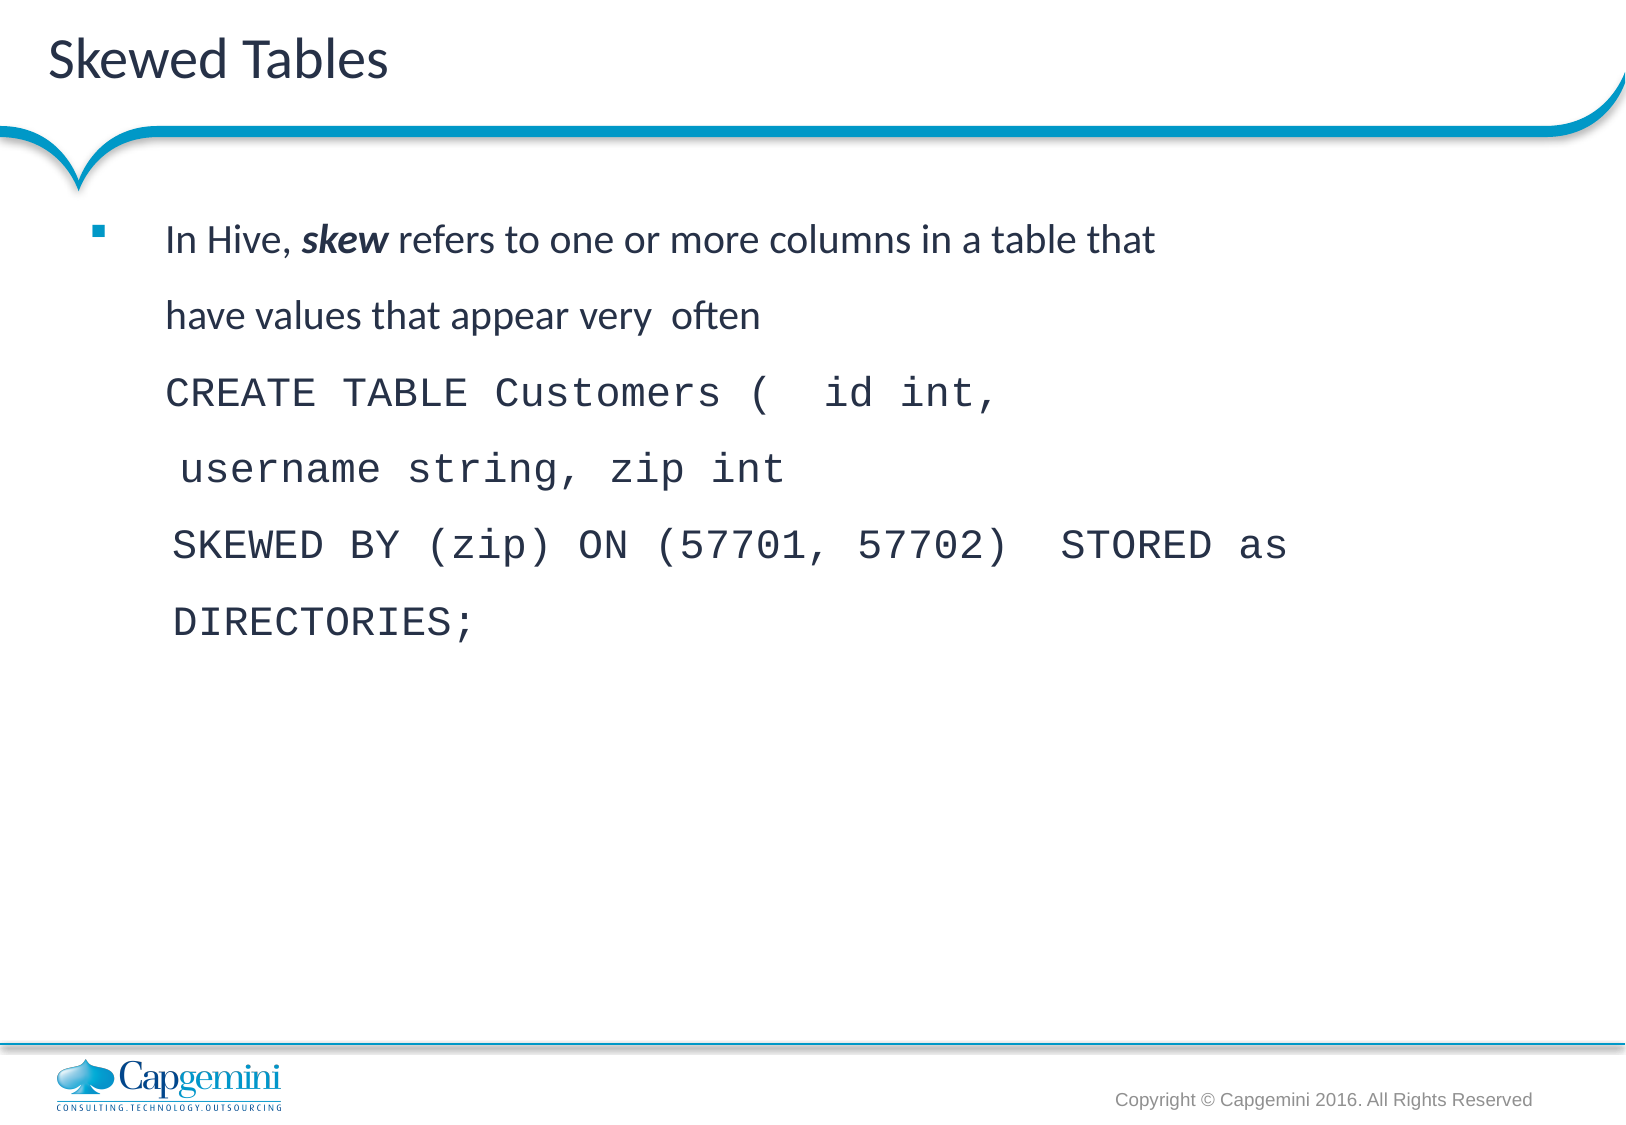

# Skewed Tables
  In Hive, skew refers to one or more columns in a table that
        have values that appear very  often
   CREATE TABLE Customers (  id int,
  username string, zip int
    SKEWED BY (zip) ON (57701, 57702)  STORED as
    DIRECTORIES;